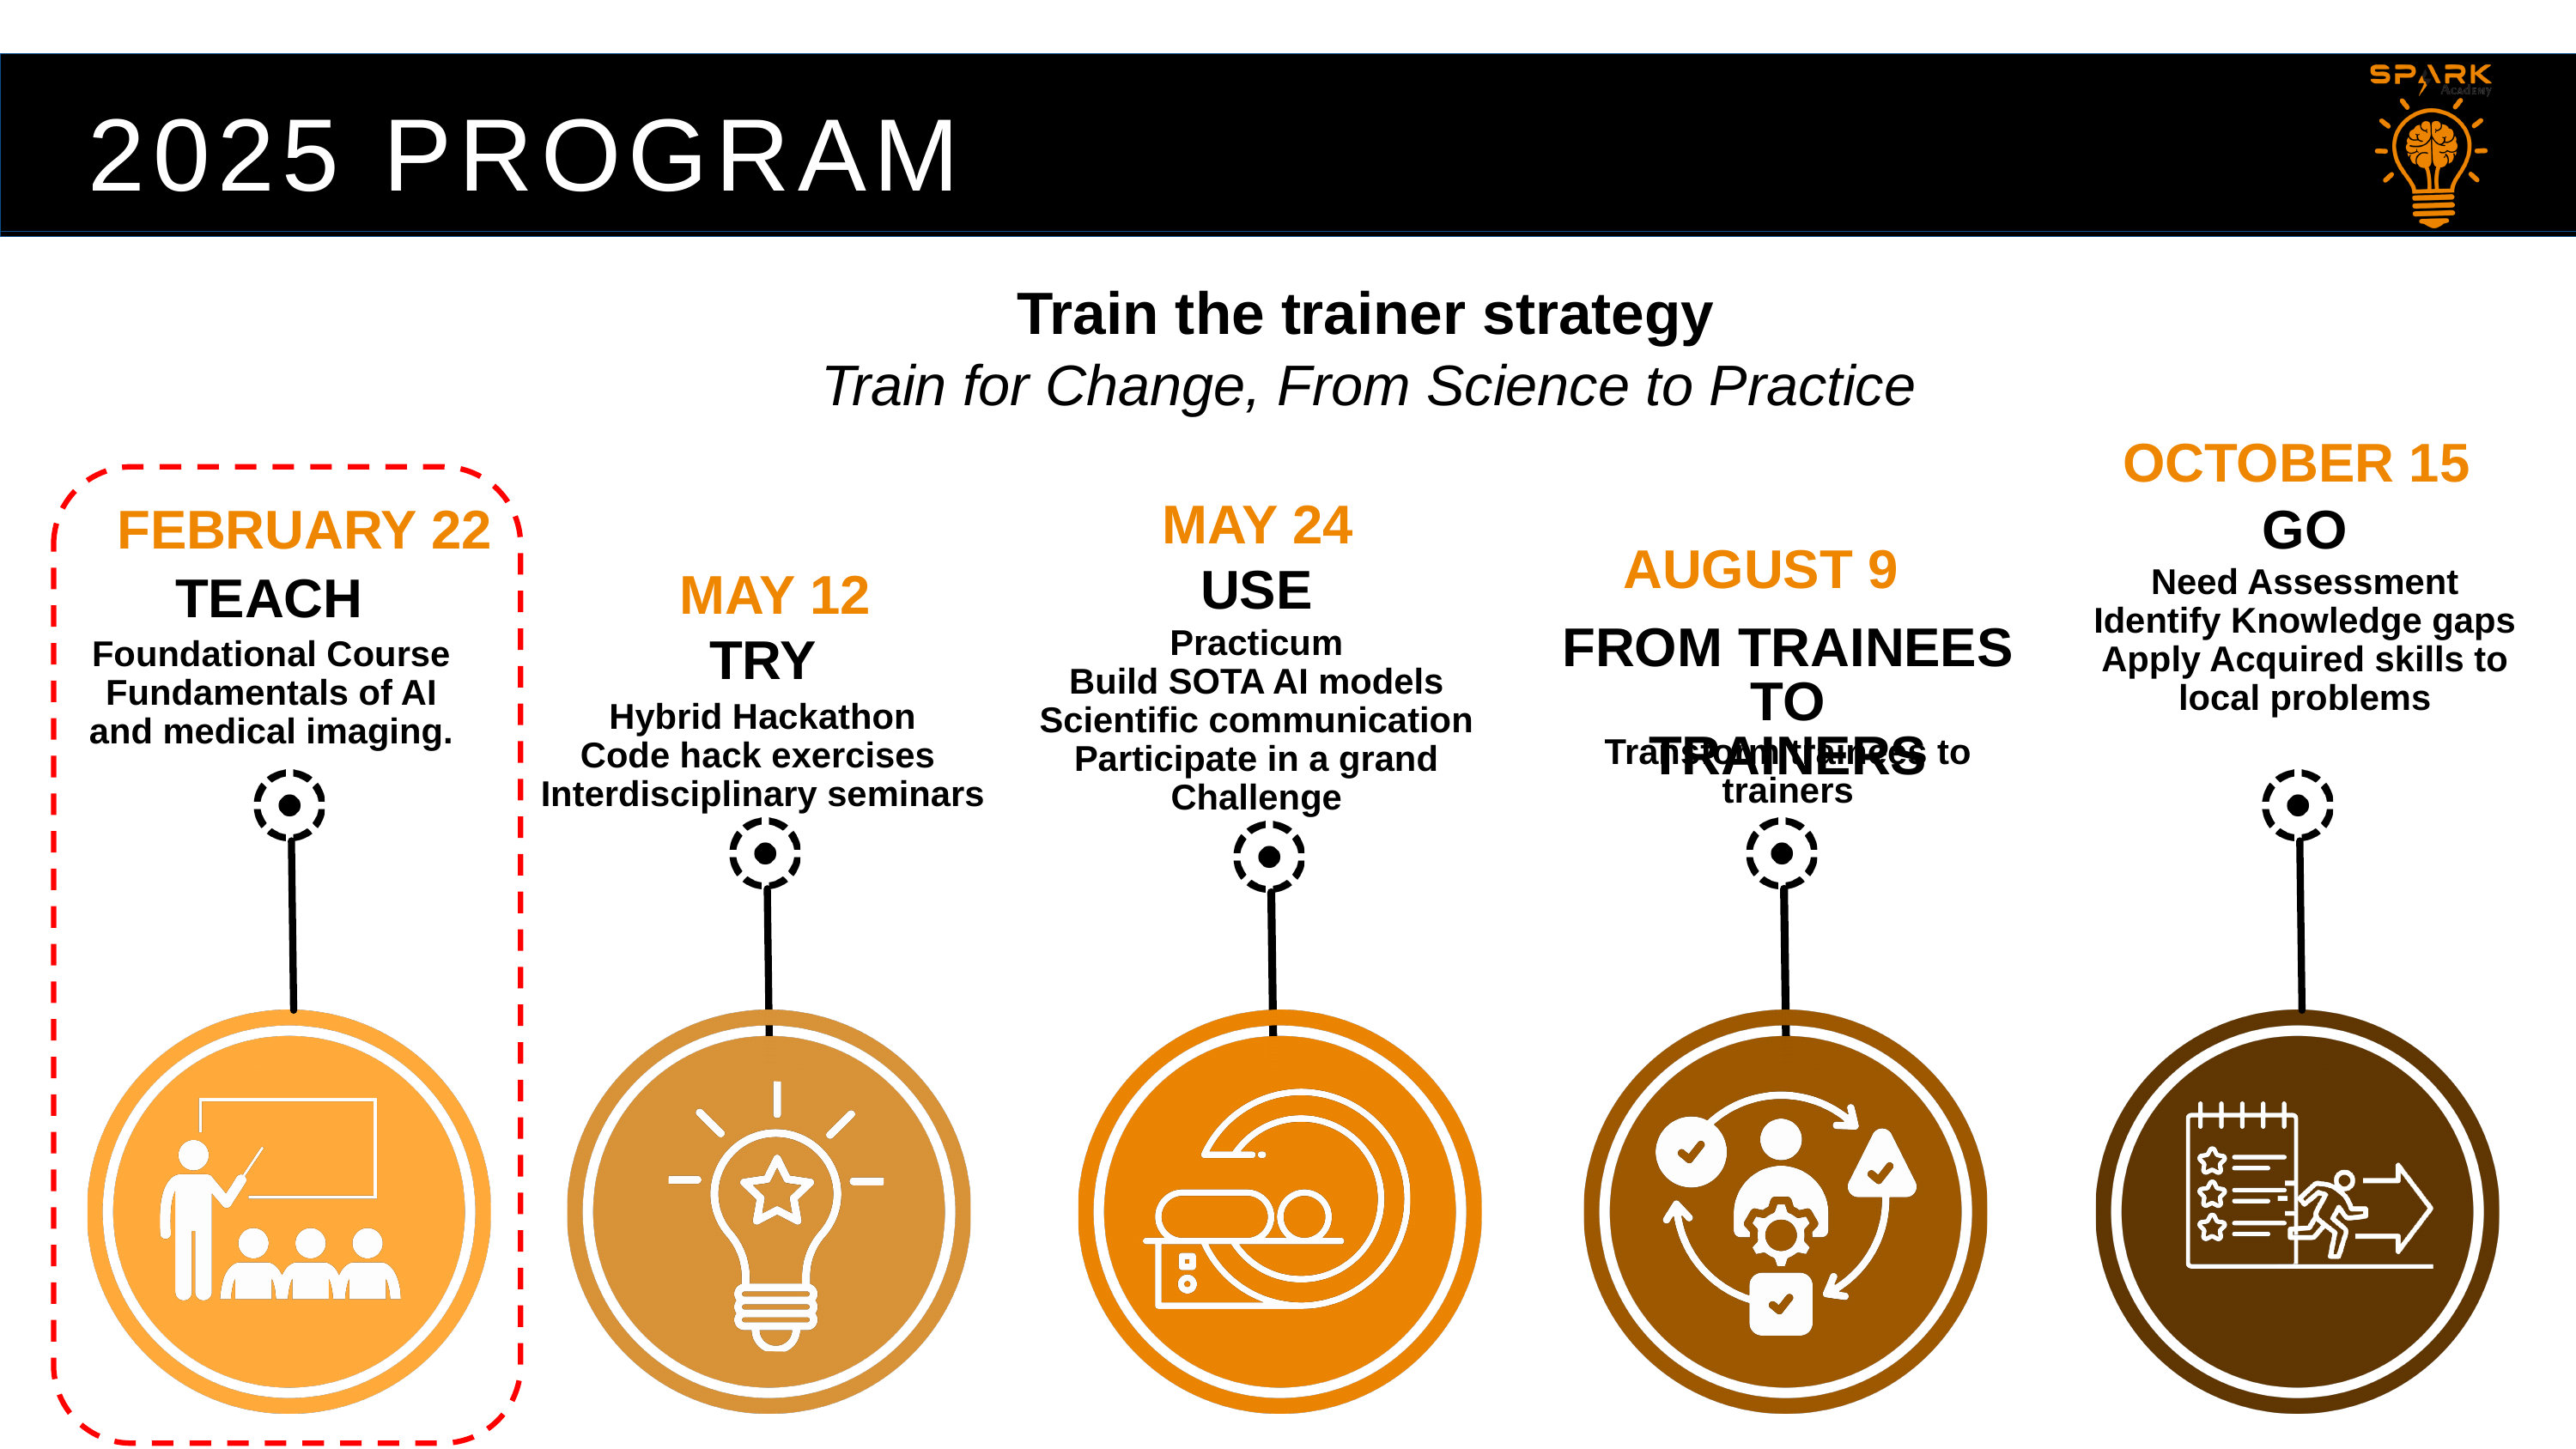

2025 PROGRAM AGENDA
Train the trainer strategy
Train for Change, From Science to Practice
OCTOBER 15
GO
Need Assessment
Identify Knowledge gaps
Apply Acquired skills to local problems

MAY 24
USE
Practicum
Build SOTA AI models
Scientific communication
Participate in a grand Challenge

FEBRUARY 22
TEACH
Foundational Course
Fundamentals of AI
and medical imaging.

AUGUST 9
FROM TRAINEES TO
TRAINERS
Transform trainees to trainers

MAY 12
TRY
Hybrid Hackathon
Code hack exercises
Interdisciplinary seminars